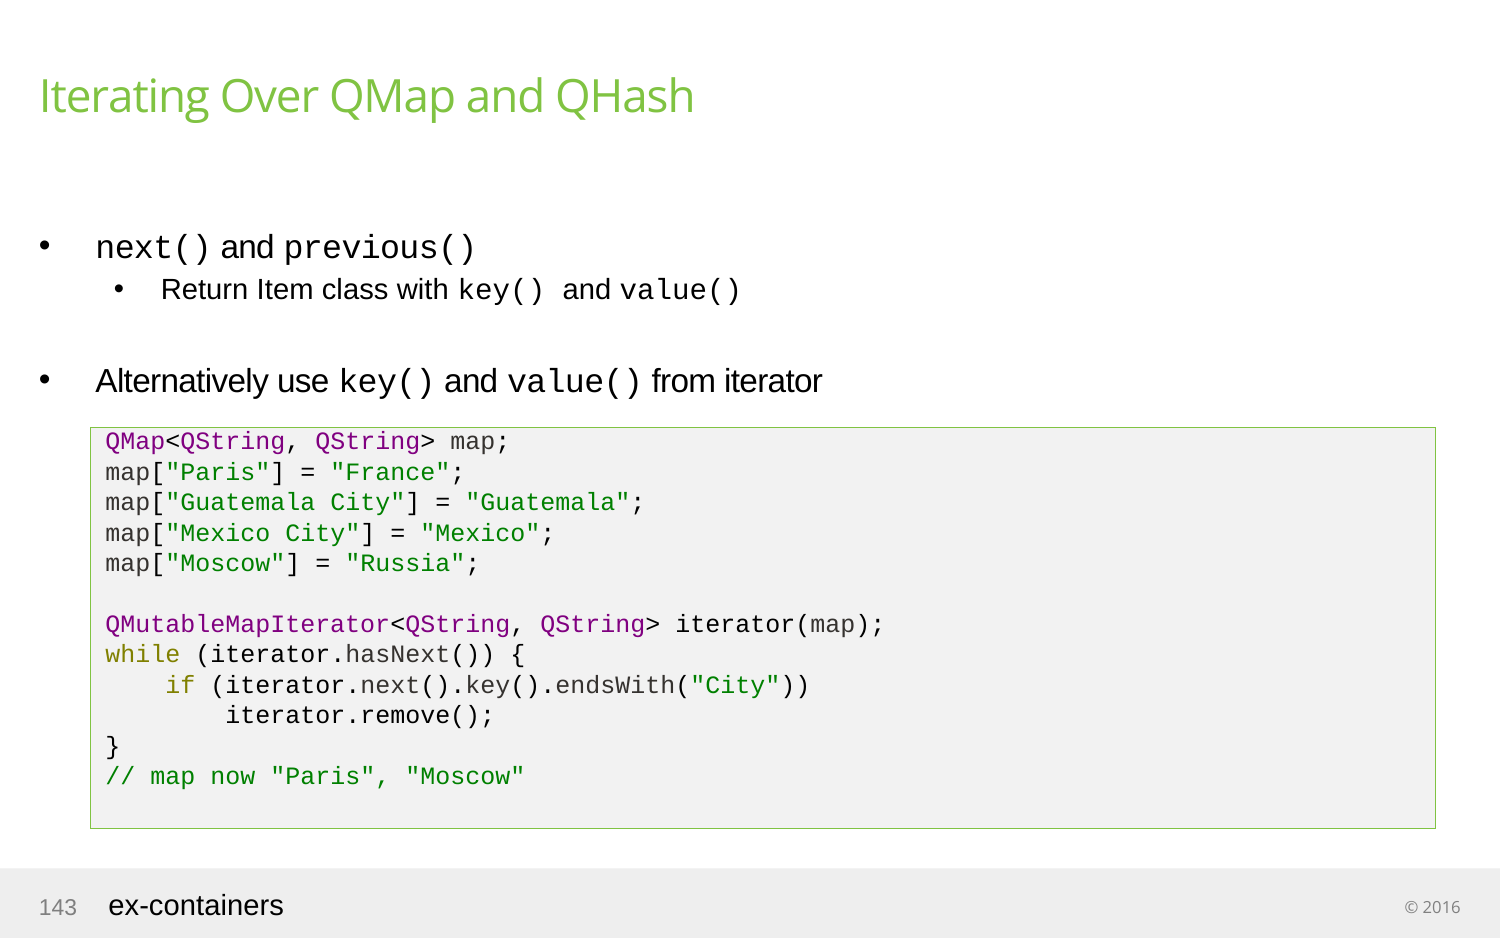

# Iterating Over QMap and QHash
next() and previous()
Return Item class with key() and value()

Alternatively use key() and value() from iterator

QMap<QString, QString> map;
map["Paris"] = "France";
map["Guatemala City"] = "Guatemala";
map["Mexico City"] = "Mexico";
map["Moscow"] = "Russia";

QMutableMapIterator<QString, QString> iterator(map);
while (iterator.hasNext()) {
    if (iterator.next().key().endsWith("City"))
        iterator.remove();
}
// map now "Paris", "Moscow"
143
ex-containers
© 2016